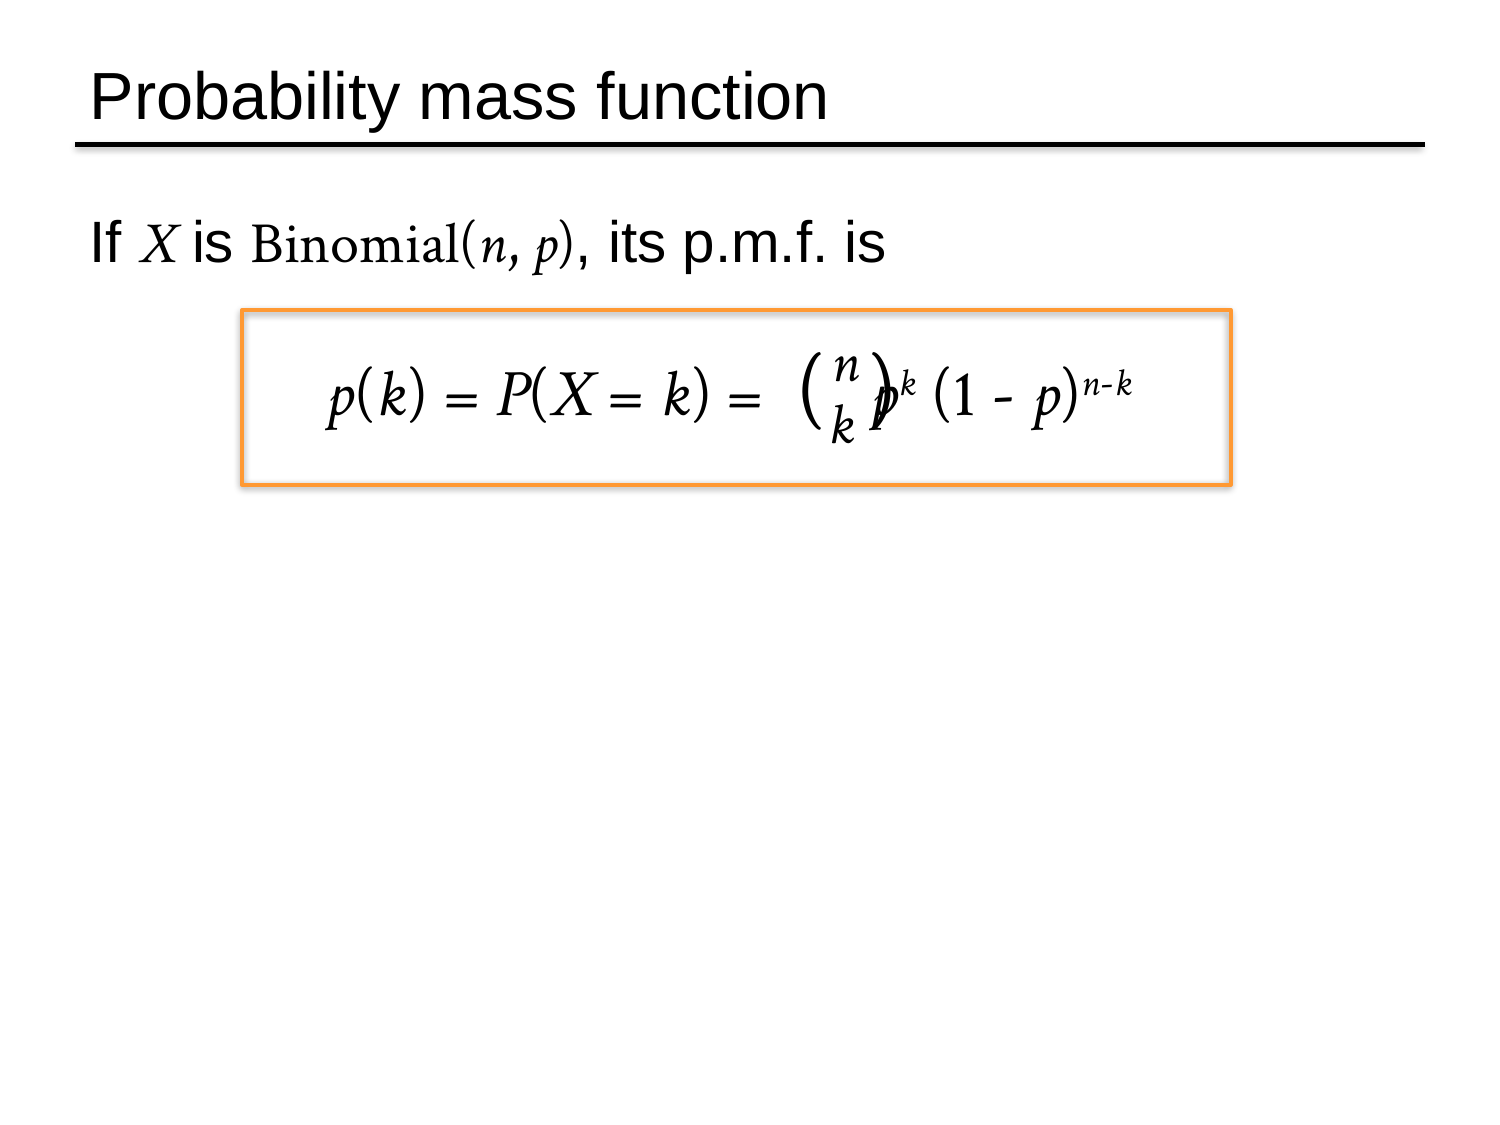

# Probability mass function
If X is Binomial(n, p), its p.m.f. is

n
)
(
k
p(k) = P(X = k) =       pk (1 - p)n-k